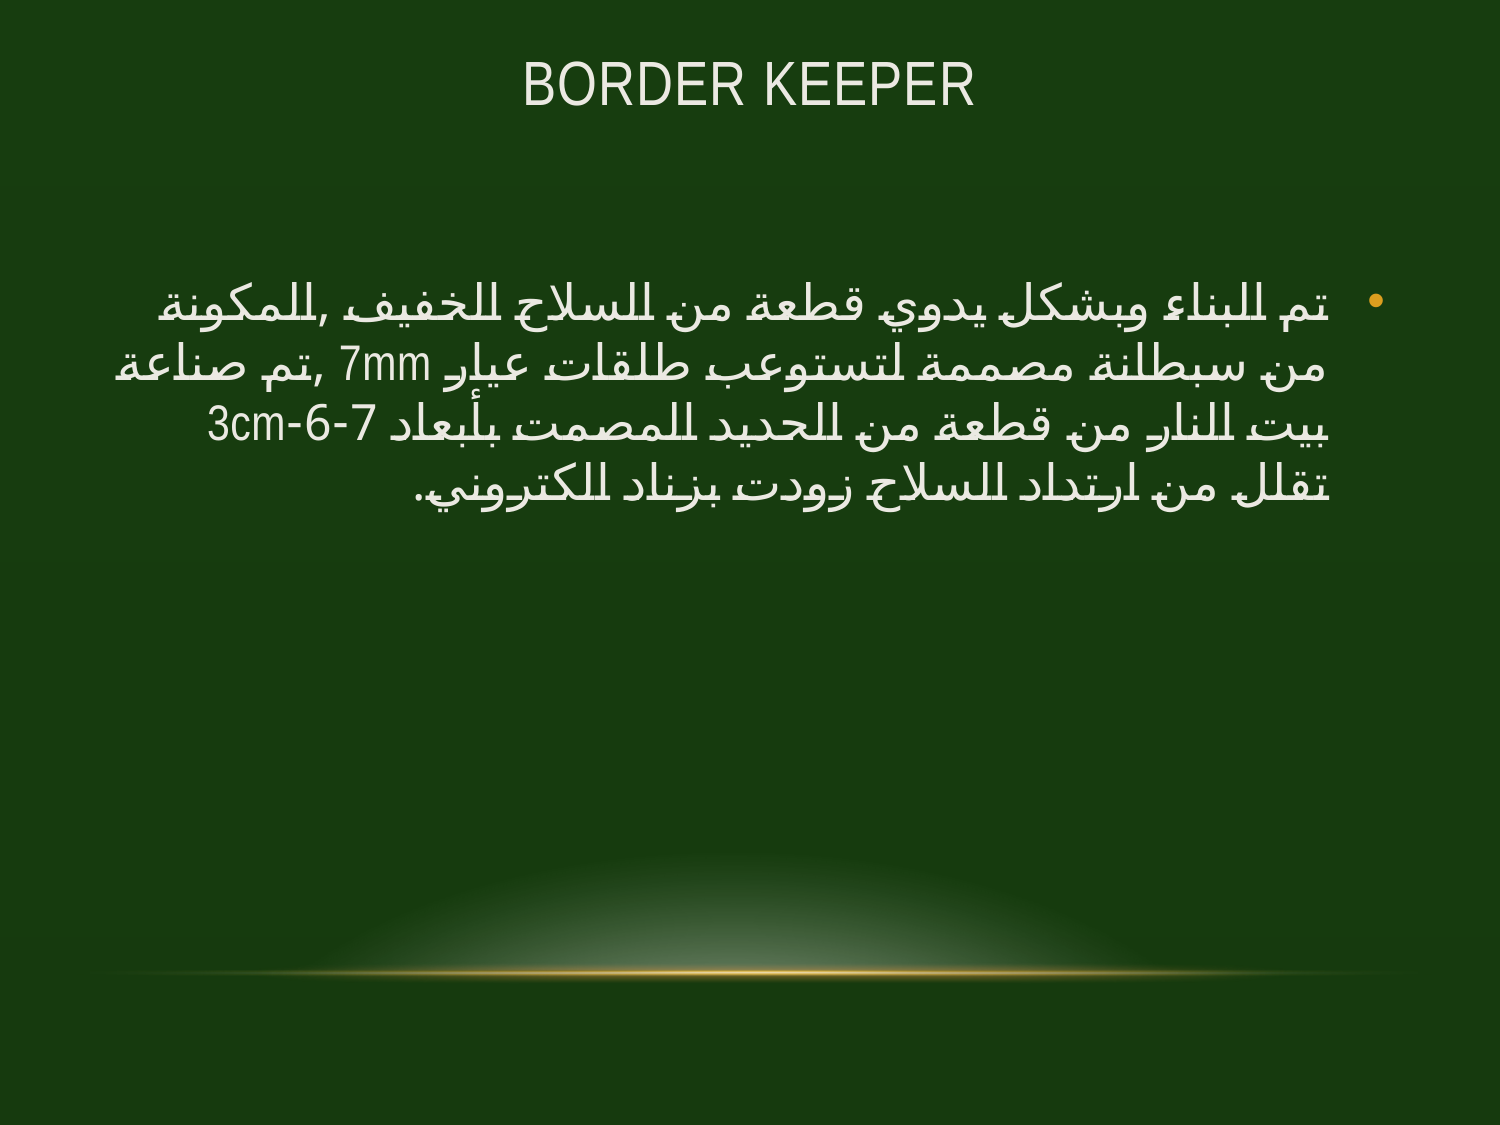

# Border Keeper
تم البناء وبشكل يدوي قطعة من السلاح الخفيف ,المكونة من سبطانة مصممة لتستوعب طلقات عيار 7mm ,تم صناعة بيت النار من قطعة من الحديد المصمت بأبعاد 7-6-3cm تقلل من ارتداد السلاح زودت بزناد الكتروني.